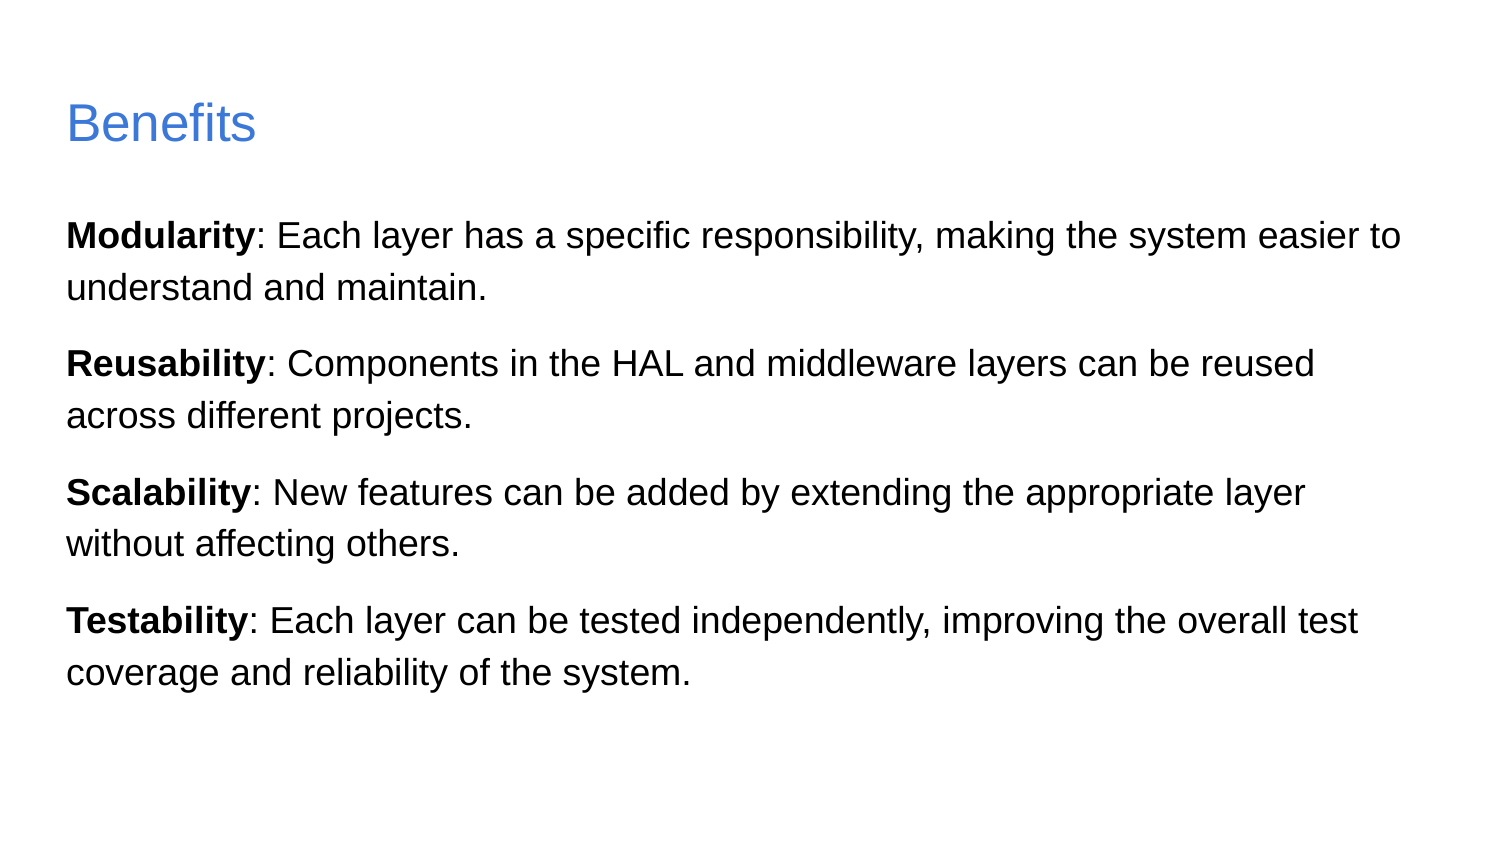

# Benefits
Modularity: Each layer has a specific responsibility, making the system easier to understand and maintain.
Reusability: Components in the HAL and middleware layers can be reused across different projects.
Scalability: New features can be added by extending the appropriate layer without affecting others.
Testability: Each layer can be tested independently, improving the overall test coverage and reliability of the system.